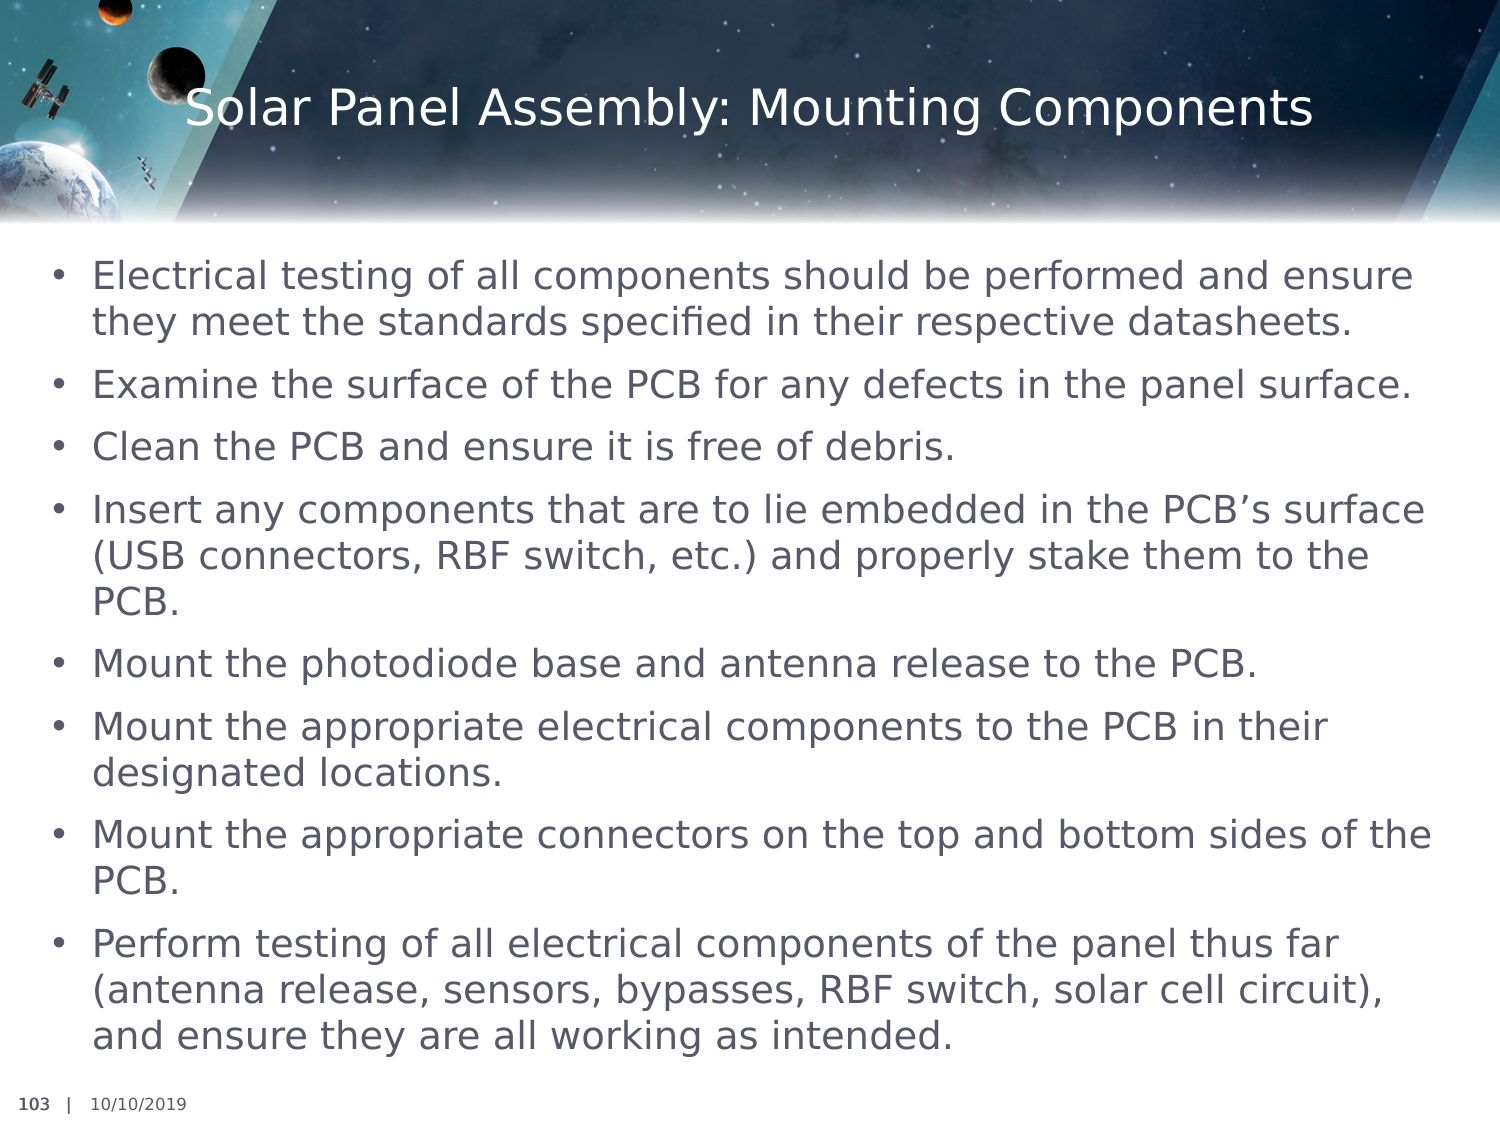

# Solar Panel Assembly: Mounting Components
Electrical testing of all components should be performed and ensure they meet the standards specified in their respective datasheets.
Examine the surface of the PCB for any defects in the panel surface.
Clean the PCB and ensure it is free of debris.
Insert any components that are to lie embedded in the PCB’s surface (USB connectors, RBF switch, etc.) and properly stake them to the PCB.
Mount the photodiode base and antenna release to the PCB.
Mount the appropriate electrical components to the PCB in their designated locations.
Mount the appropriate connectors on the top and bottom sides of the PCB.
Perform testing of all electrical components of the panel thus far (antenna release, sensors, bypasses, RBF switch, solar cell circuit), and ensure they are all working as intended.

103   |